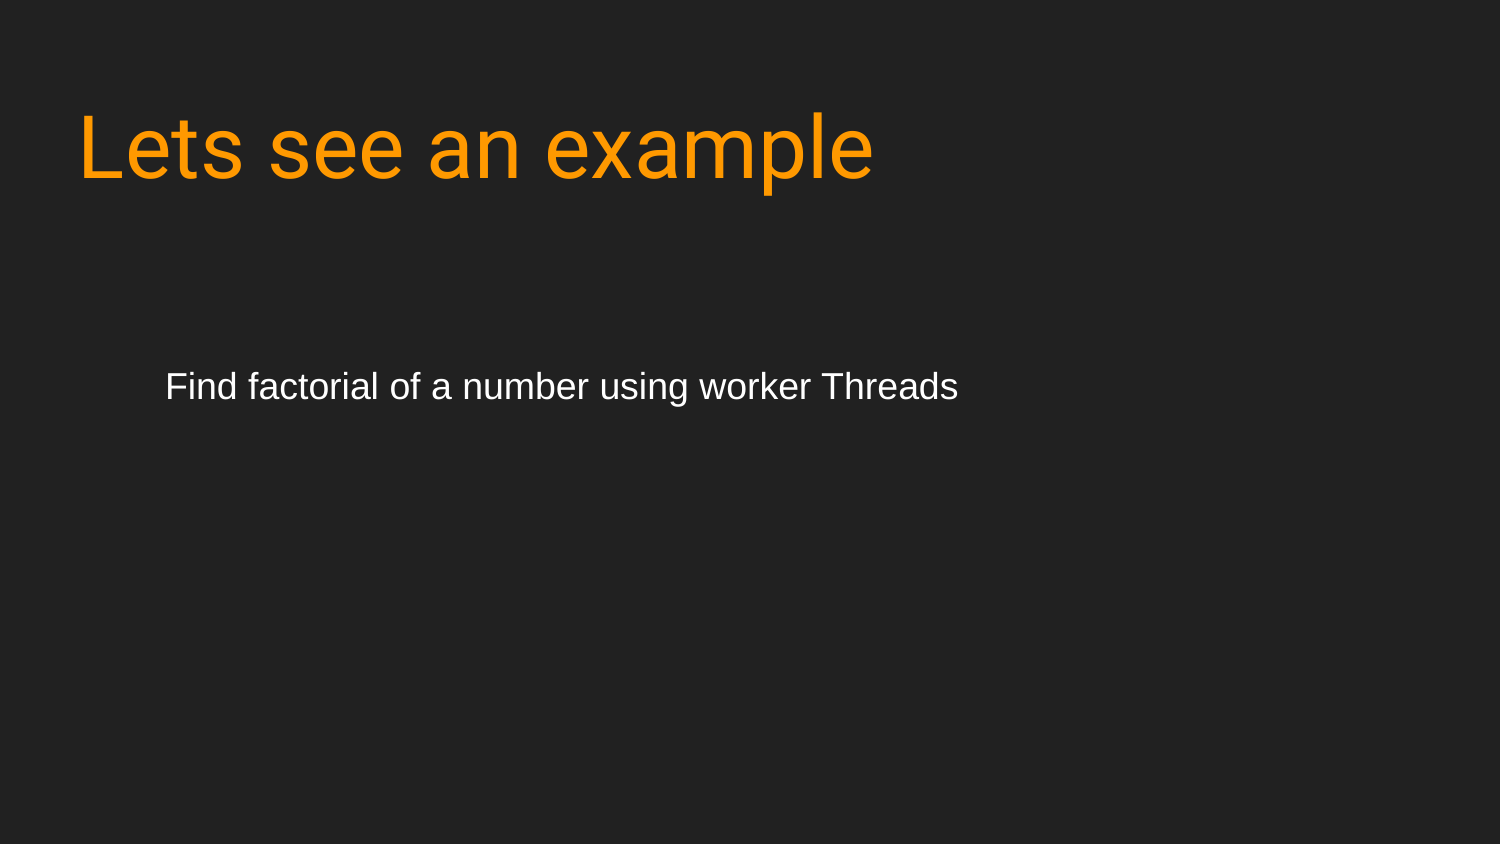

Lets see an example
Find factorial of a number using worker Threads